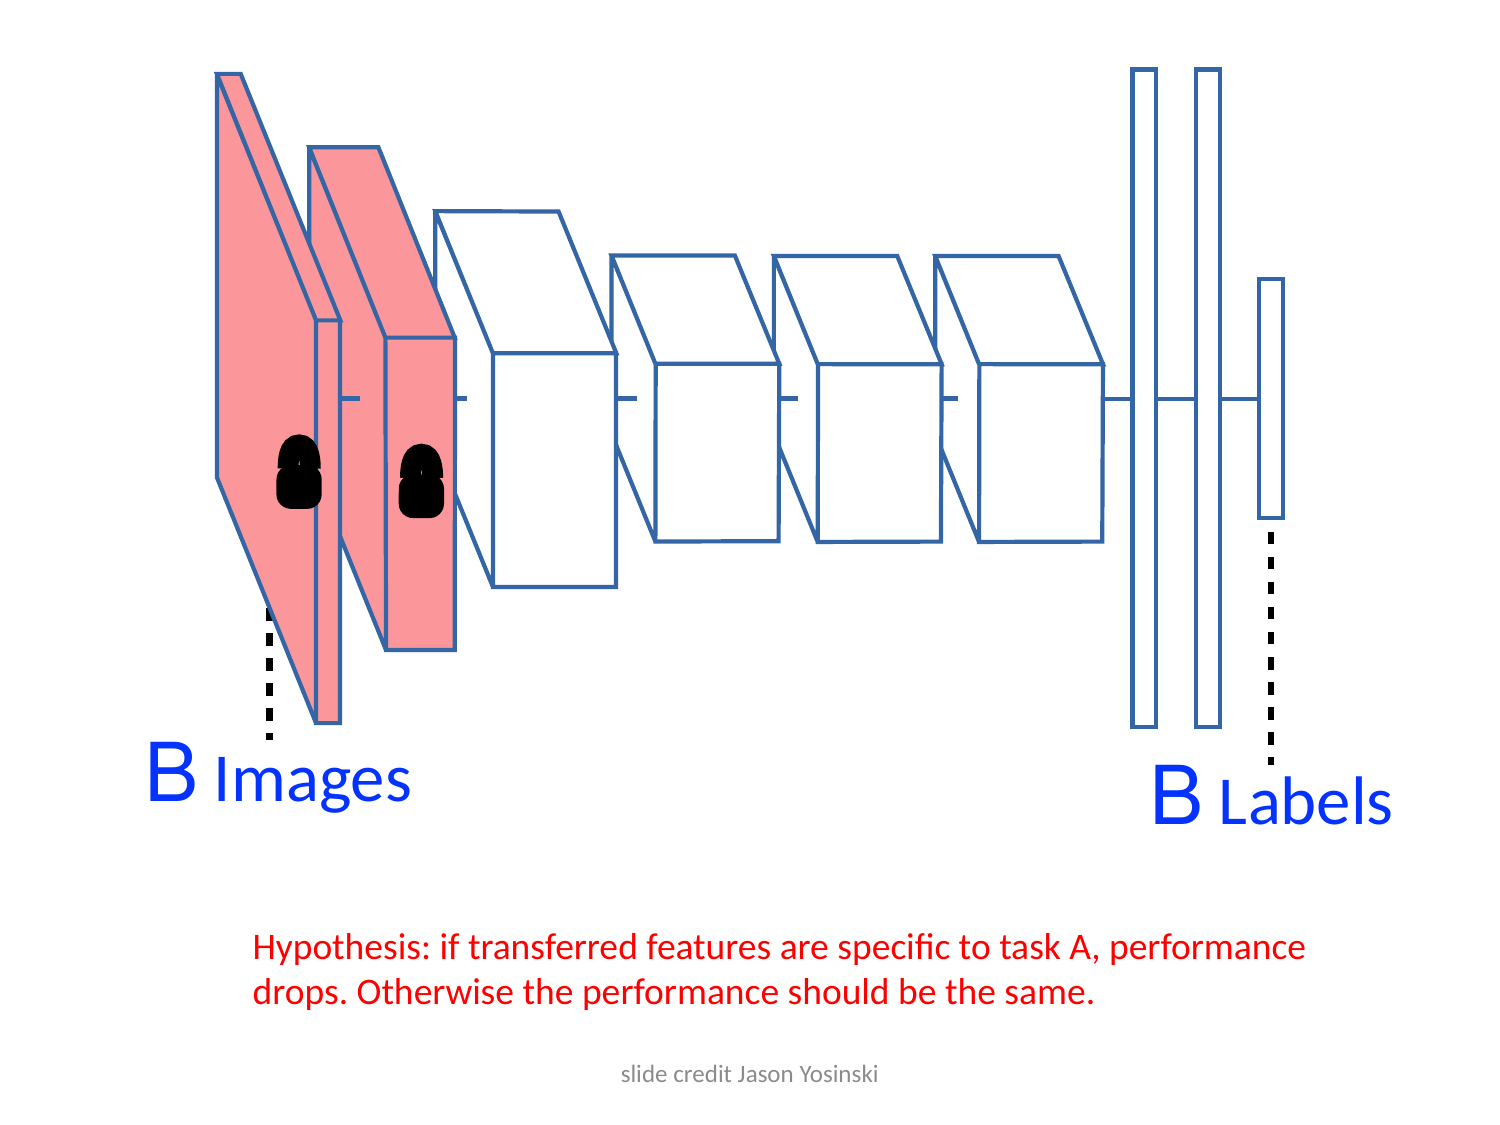

B Images
B Labels
Hypothesis: if transferred features are specific to task A, performance drops. Otherwise the performance should be the same.
slide credit Jason Yosinski